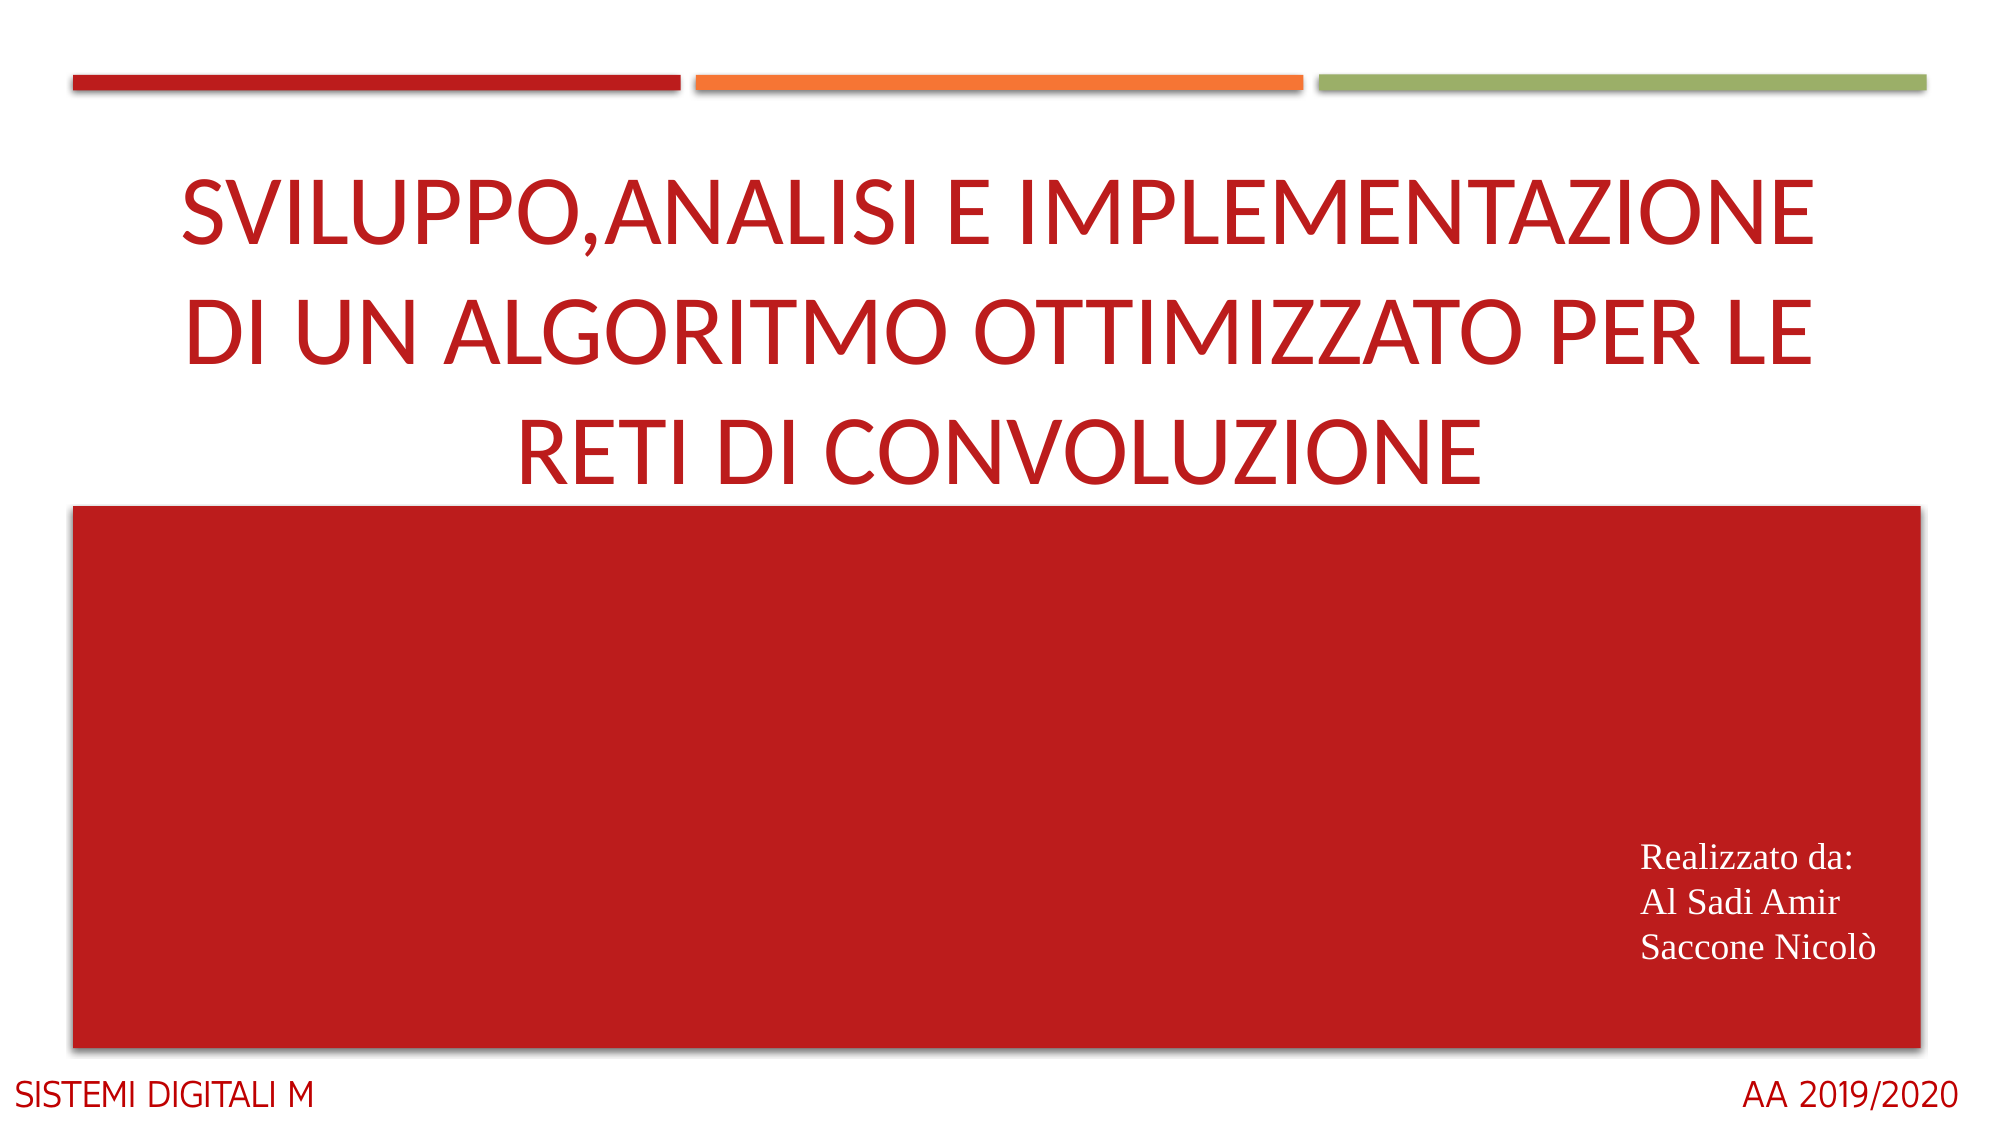

# SVILUPPO,ANALISI E IMPLEMENTAZIONE DI UN ALGORITMO OTTIMIZZATO PER LE RETI DI CONVOLUZIONE
Realizzato da:
Al Sadi Amir
Saccone Nicolò
SISTEMI DIGITALI M
AA 2019/2020